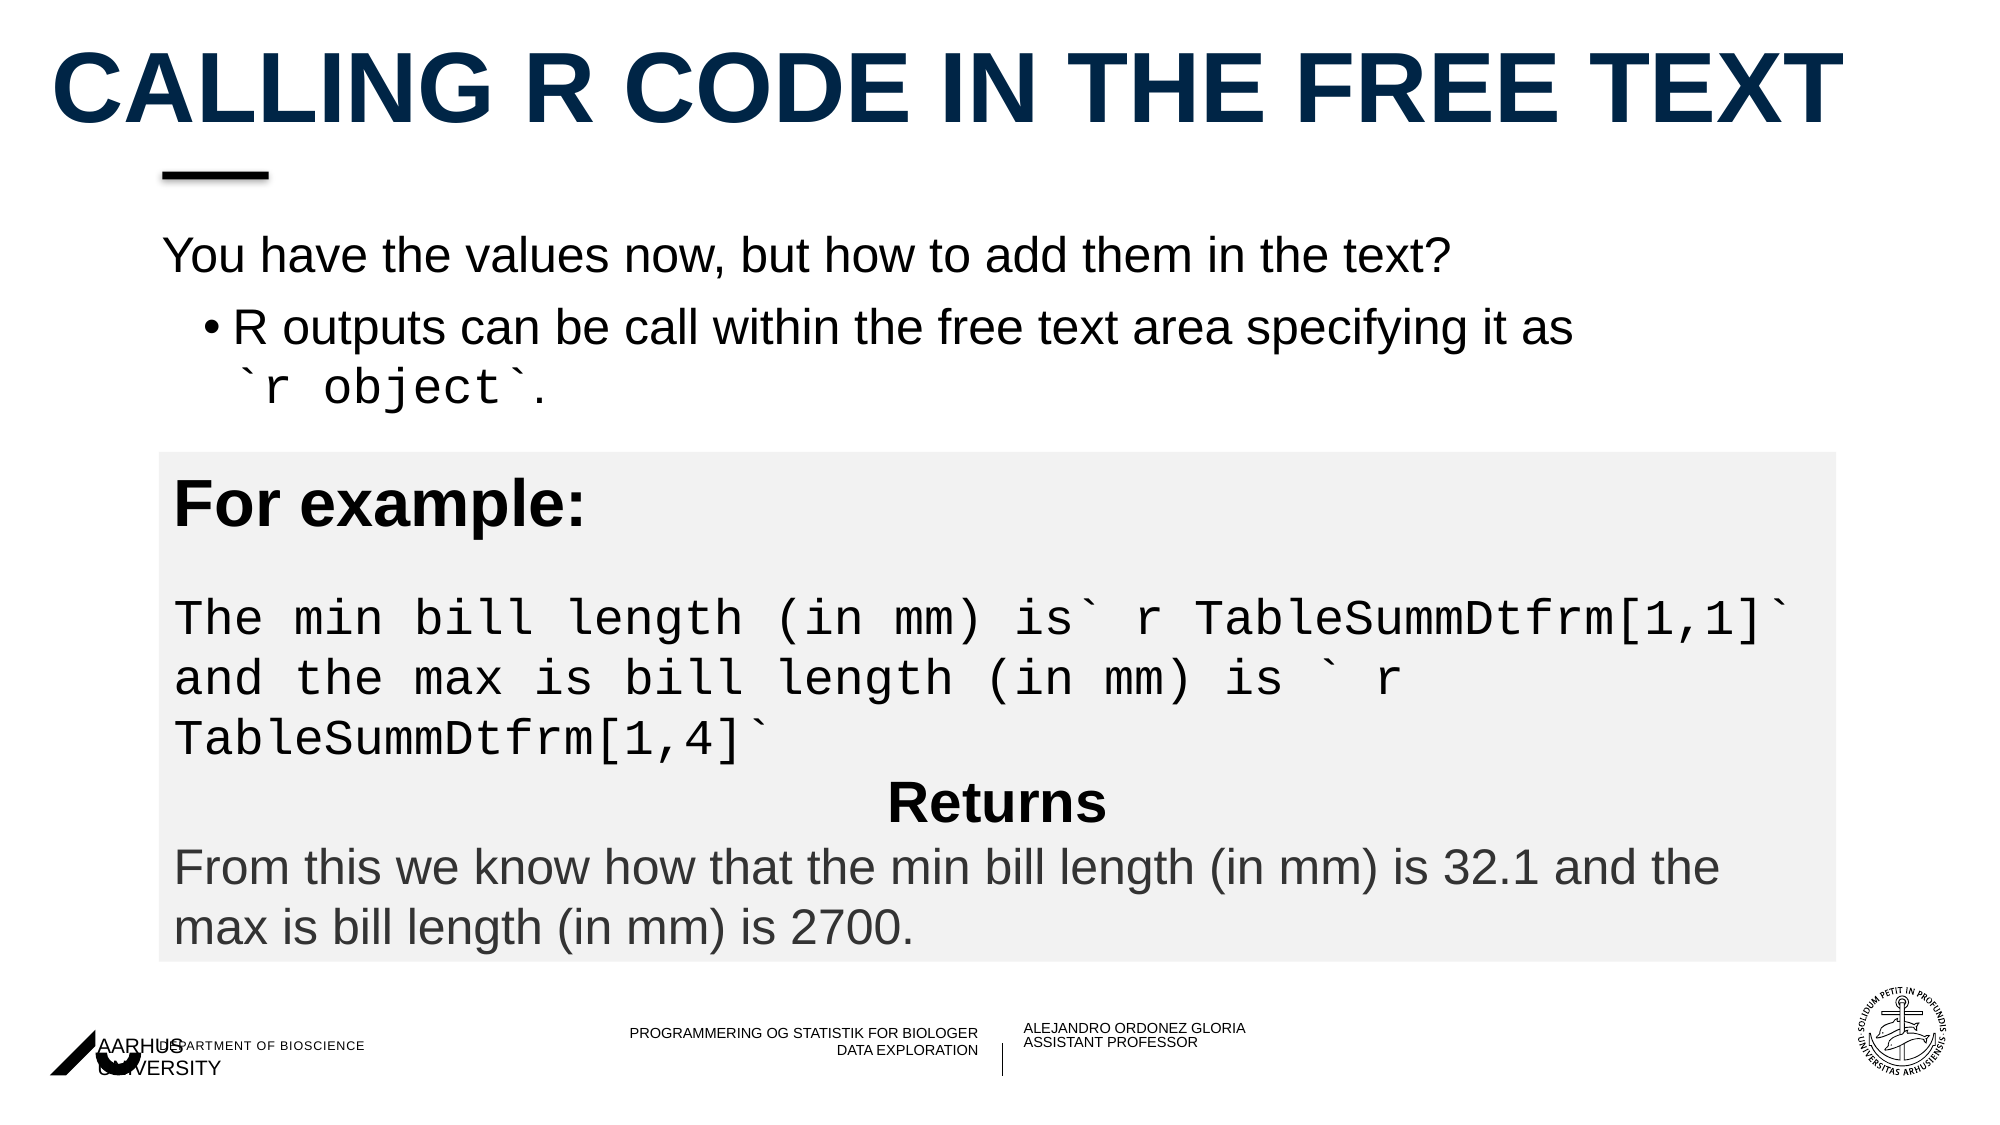

# Calling R code in the free text
You have the values now, but how to add them in the text?
R outputs can be call within the free text area specifying it as                   `r object`.

For example:

The min bill length (in mm) is` r TableSummDtfrm[1,1]` and the max is bill length (in mm) is ` r TableSummDtfrm[1,4]`
Returns
From this we know how that the min bill length (in mm) is 32.1 and the max is bill length (in mm) is 2700.
04/03/202327/08/2018